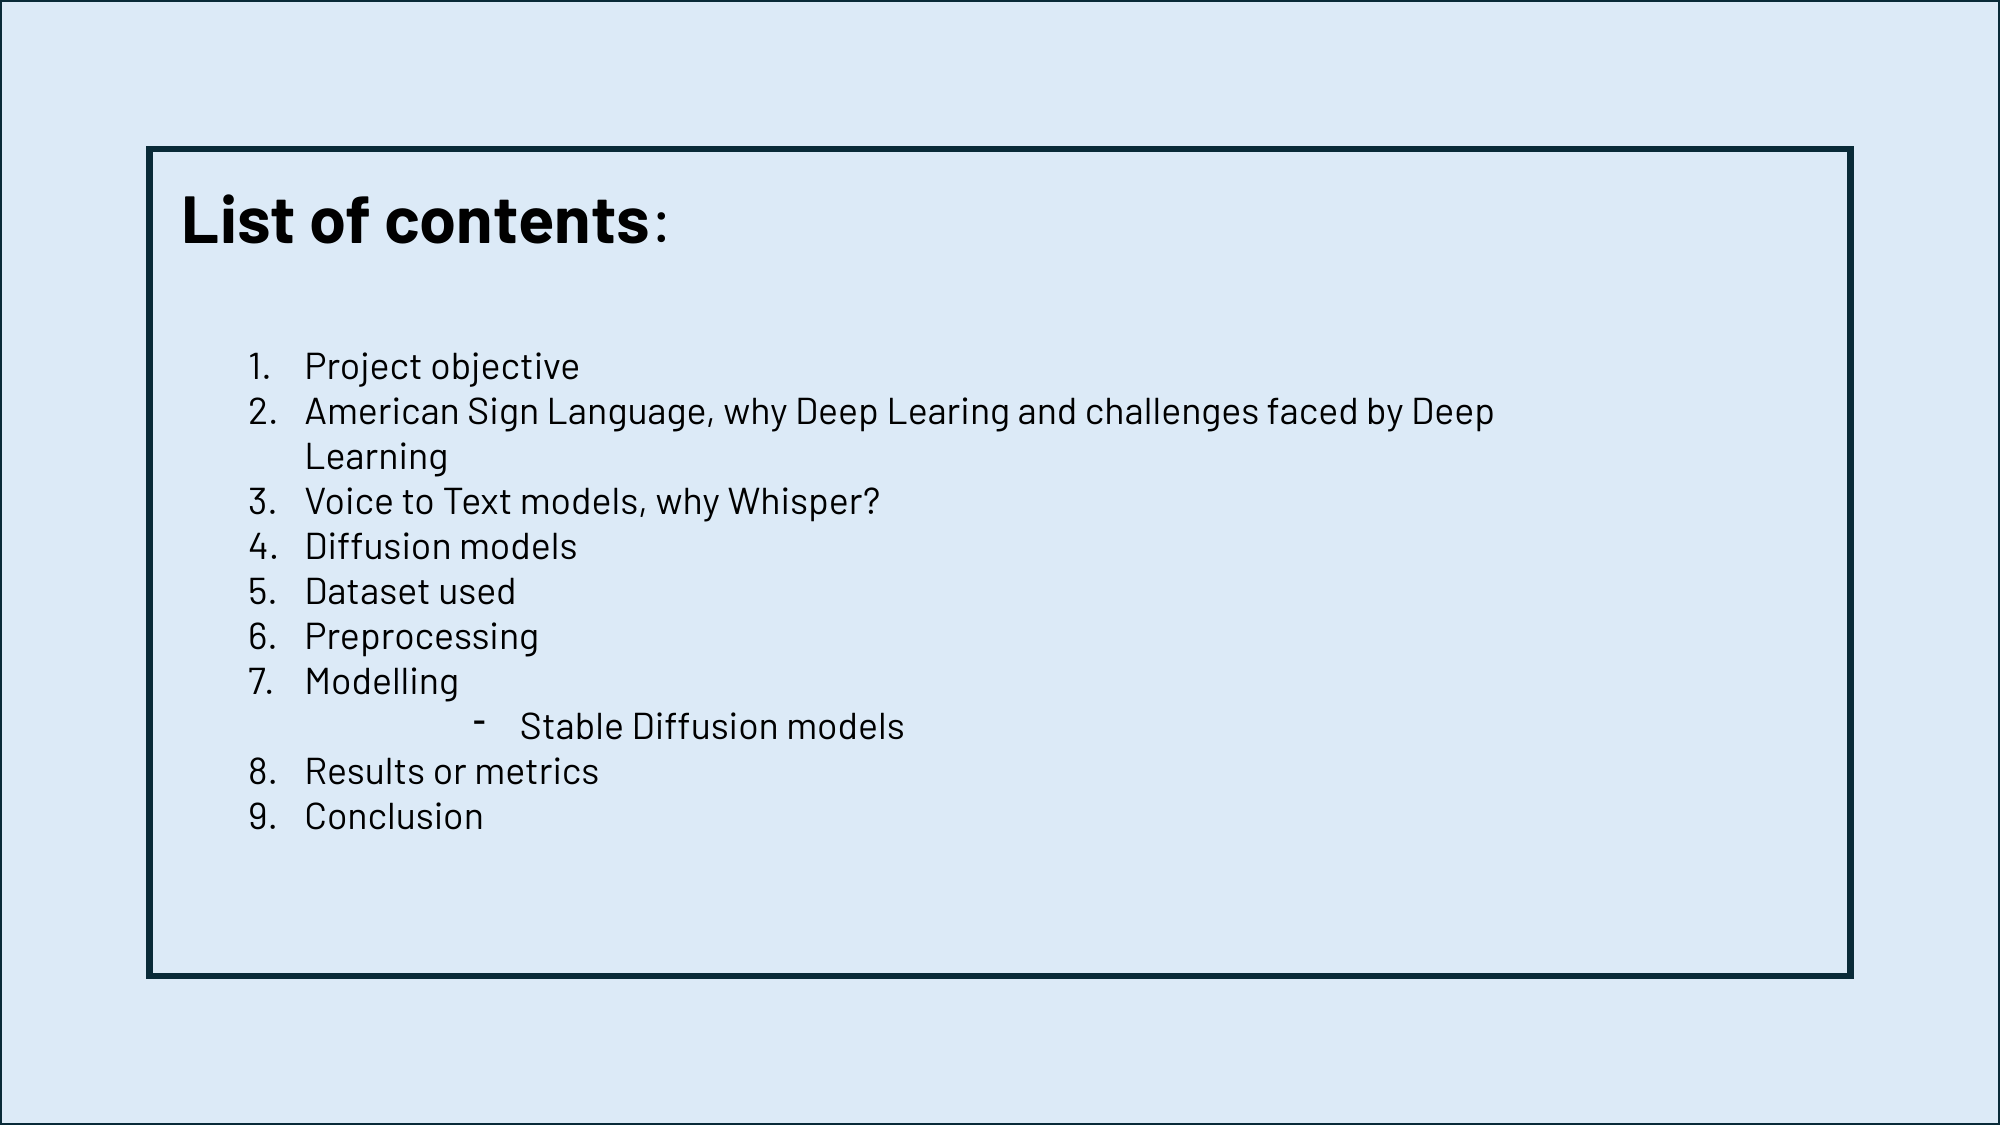

List of contents:
Project objective
American Sign Language, why Deep Learing and challenges faced by Deep Learning
Voice to Text models, why Whisper?
Diffusion models
Dataset used
Preprocessing
Modelling
Stable Diffusion models
Results or metrics
Conclusion